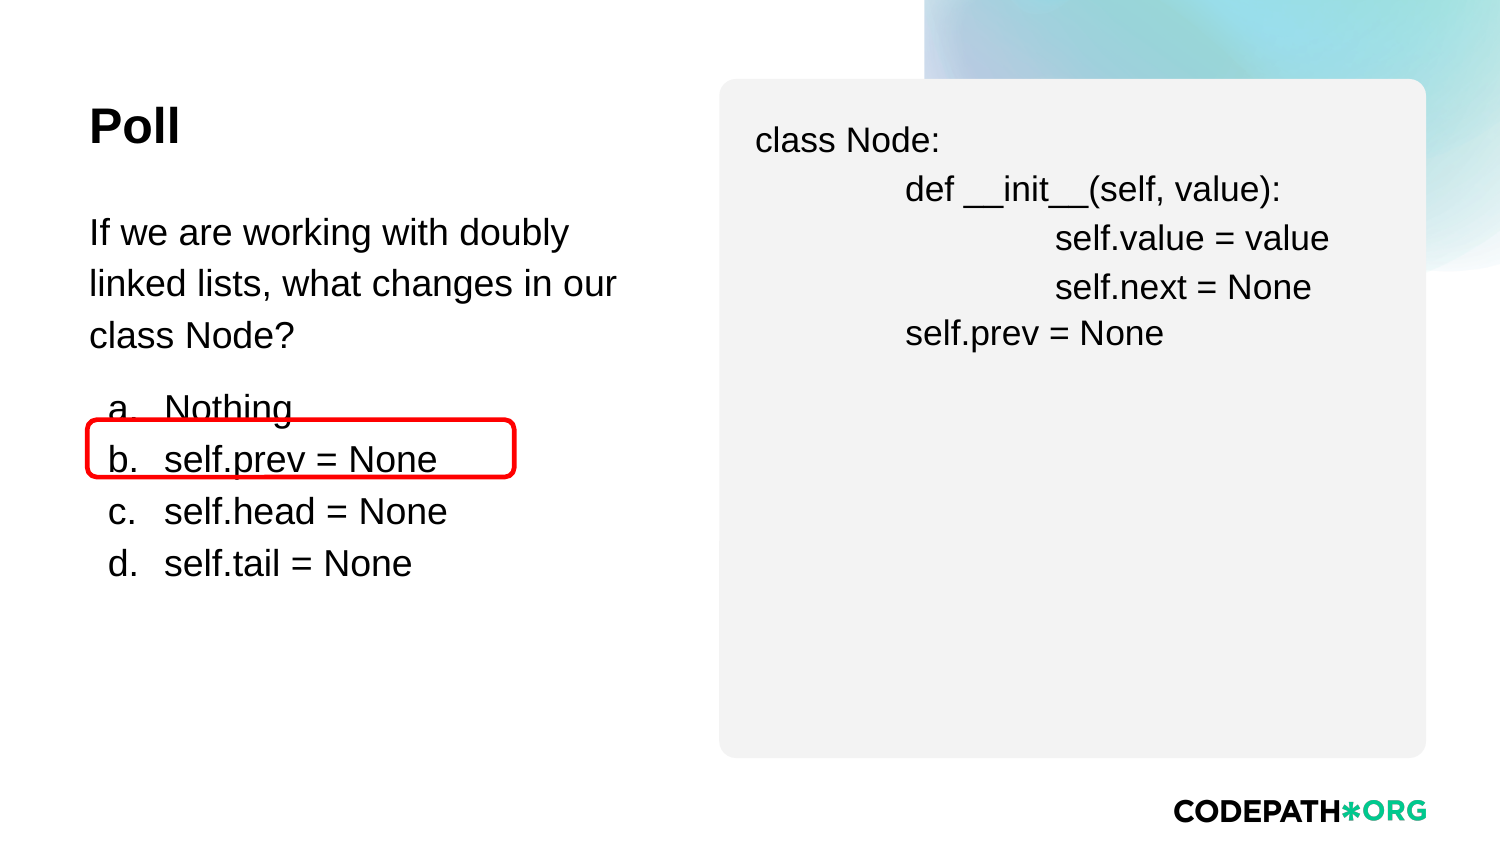

# Poll
class Node:
	def __init__(self, value):
		self.value = value
		self.next = None

If we are working with doubly linked lists, what changes in our class Node?
Nothing
self.prev = None
self.head = None
self.tail = None
self.prev = None